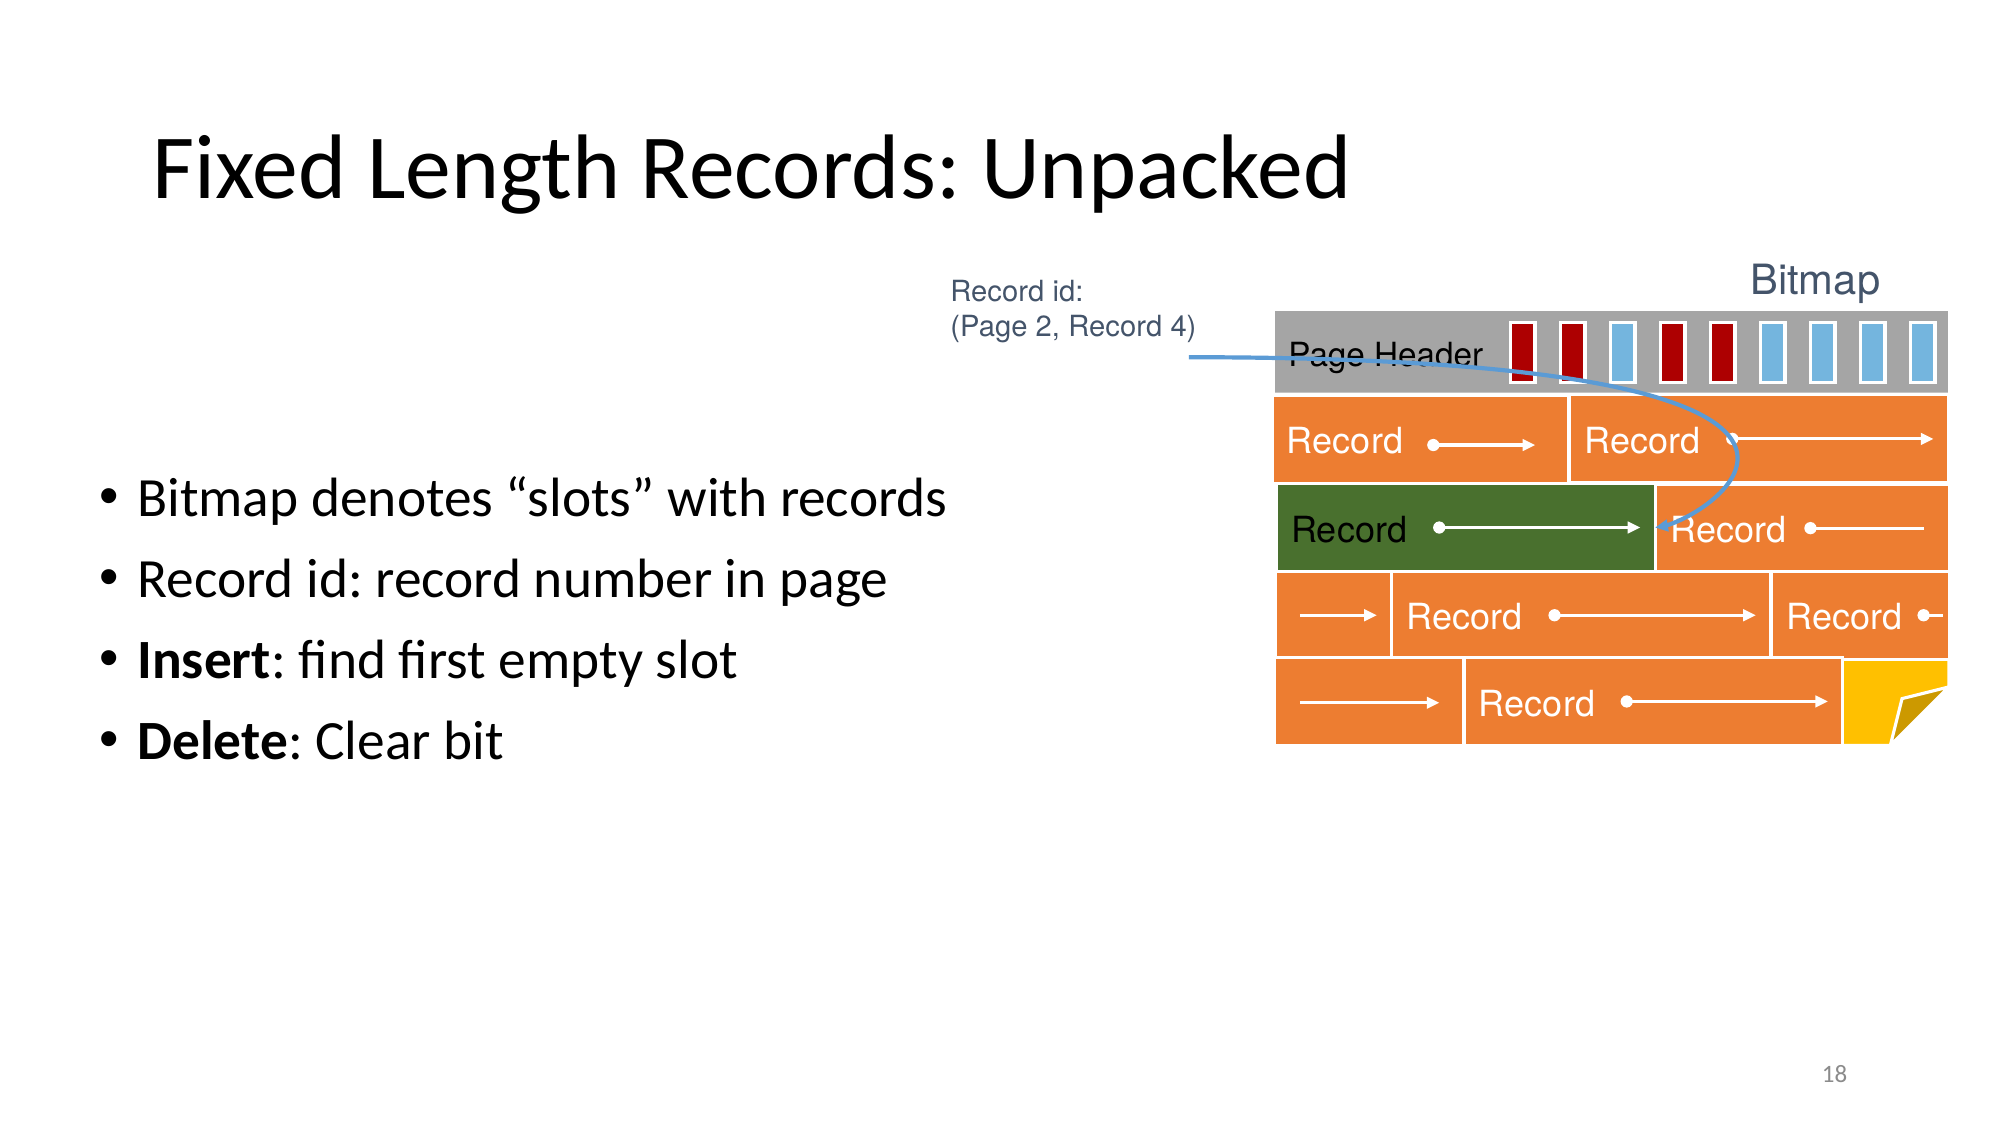

# Fixed Length Records: Unpacked
Bitmap
Page Header

Record
Record
Record
Record
Record

Record

Record
Record id:
(Page 2, Record 4)
Bitmap denotes “slots” with records
Record id: record number in page
Insert: find first empty slot
Delete: Clear bit
18